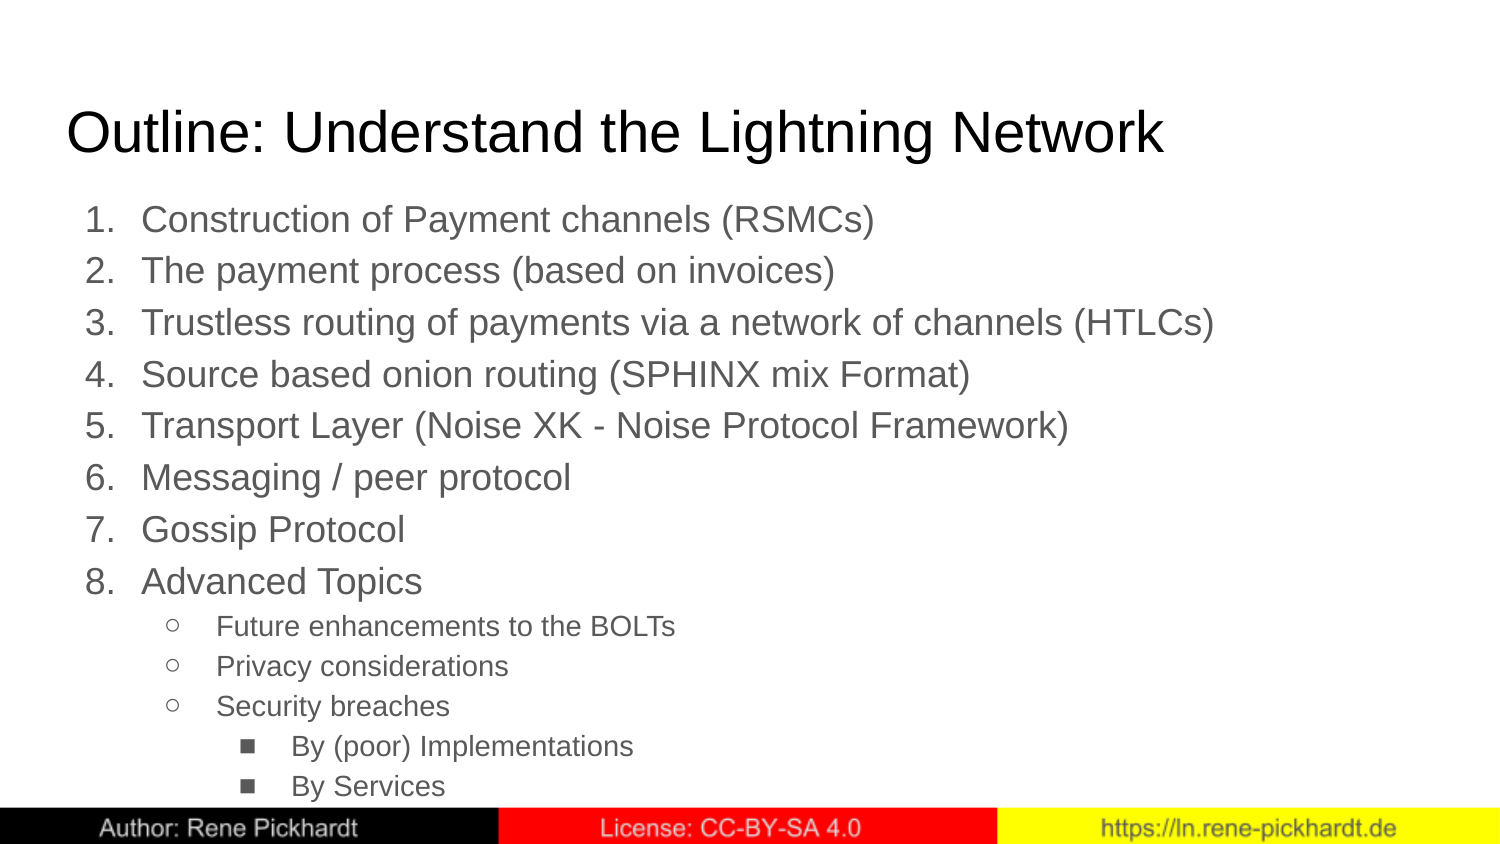

# Outline: Understand the Lightning Network
Construction of Payment channels (RSMCs)
The payment process (based on invoices)
Trustless routing of payments via a network of channels (HTLCs)
Source based onion routing (SPHINX mix Format)
Transport Layer (Noise XK - Noise Protocol Framework)
Messaging / peer protocol
Gossip Protocol
Advanced Topics
Future enhancements to the BOLTs
Privacy considerations
Security breaches
By (poor) Implementations
By Services